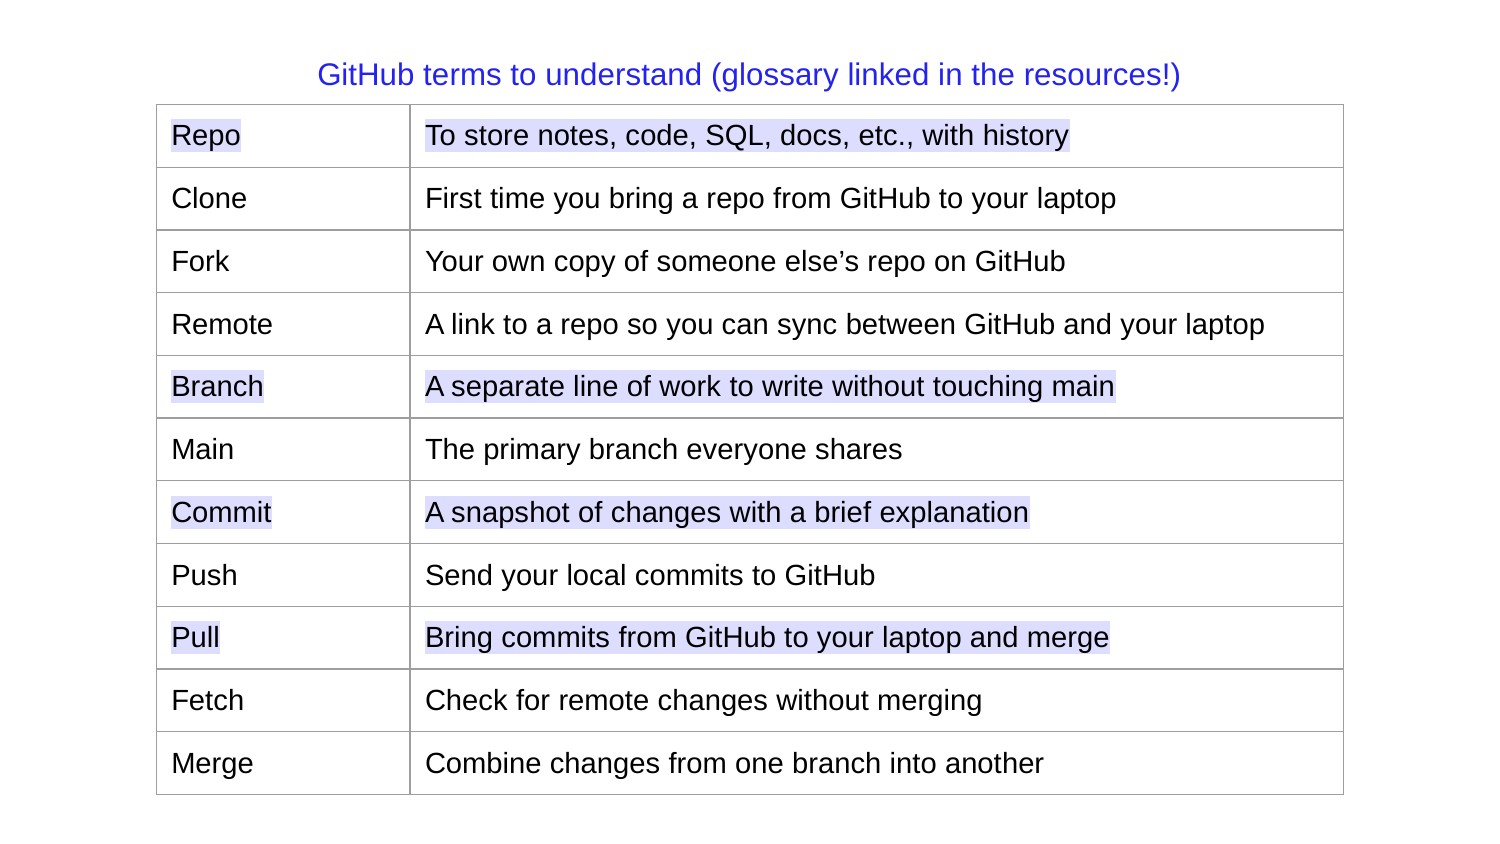

GitHub terms to understand (glossary linked in the resources!)
| Repo | To store notes, code, SQL, docs, etc., with history |
| --- | --- |
| Clone | First time you bring a repo from GitHub to your laptop |
| Fork | Your own copy of someone else’s repo on GitHub |
| Remote | A link to a repo so you can sync between GitHub and your laptop |
| Branch | A separate line of work to write without touching main |
| Main | The primary branch everyone shares |
| Commit | A snapshot of changes with a brief explanation |
| Push | Send your local commits to GitHub |
| Pull | Bring commits from GitHub to your laptop and merge |
| Fetch | Check for remote changes without merging |
| Merge | Combine changes from one branch into another |